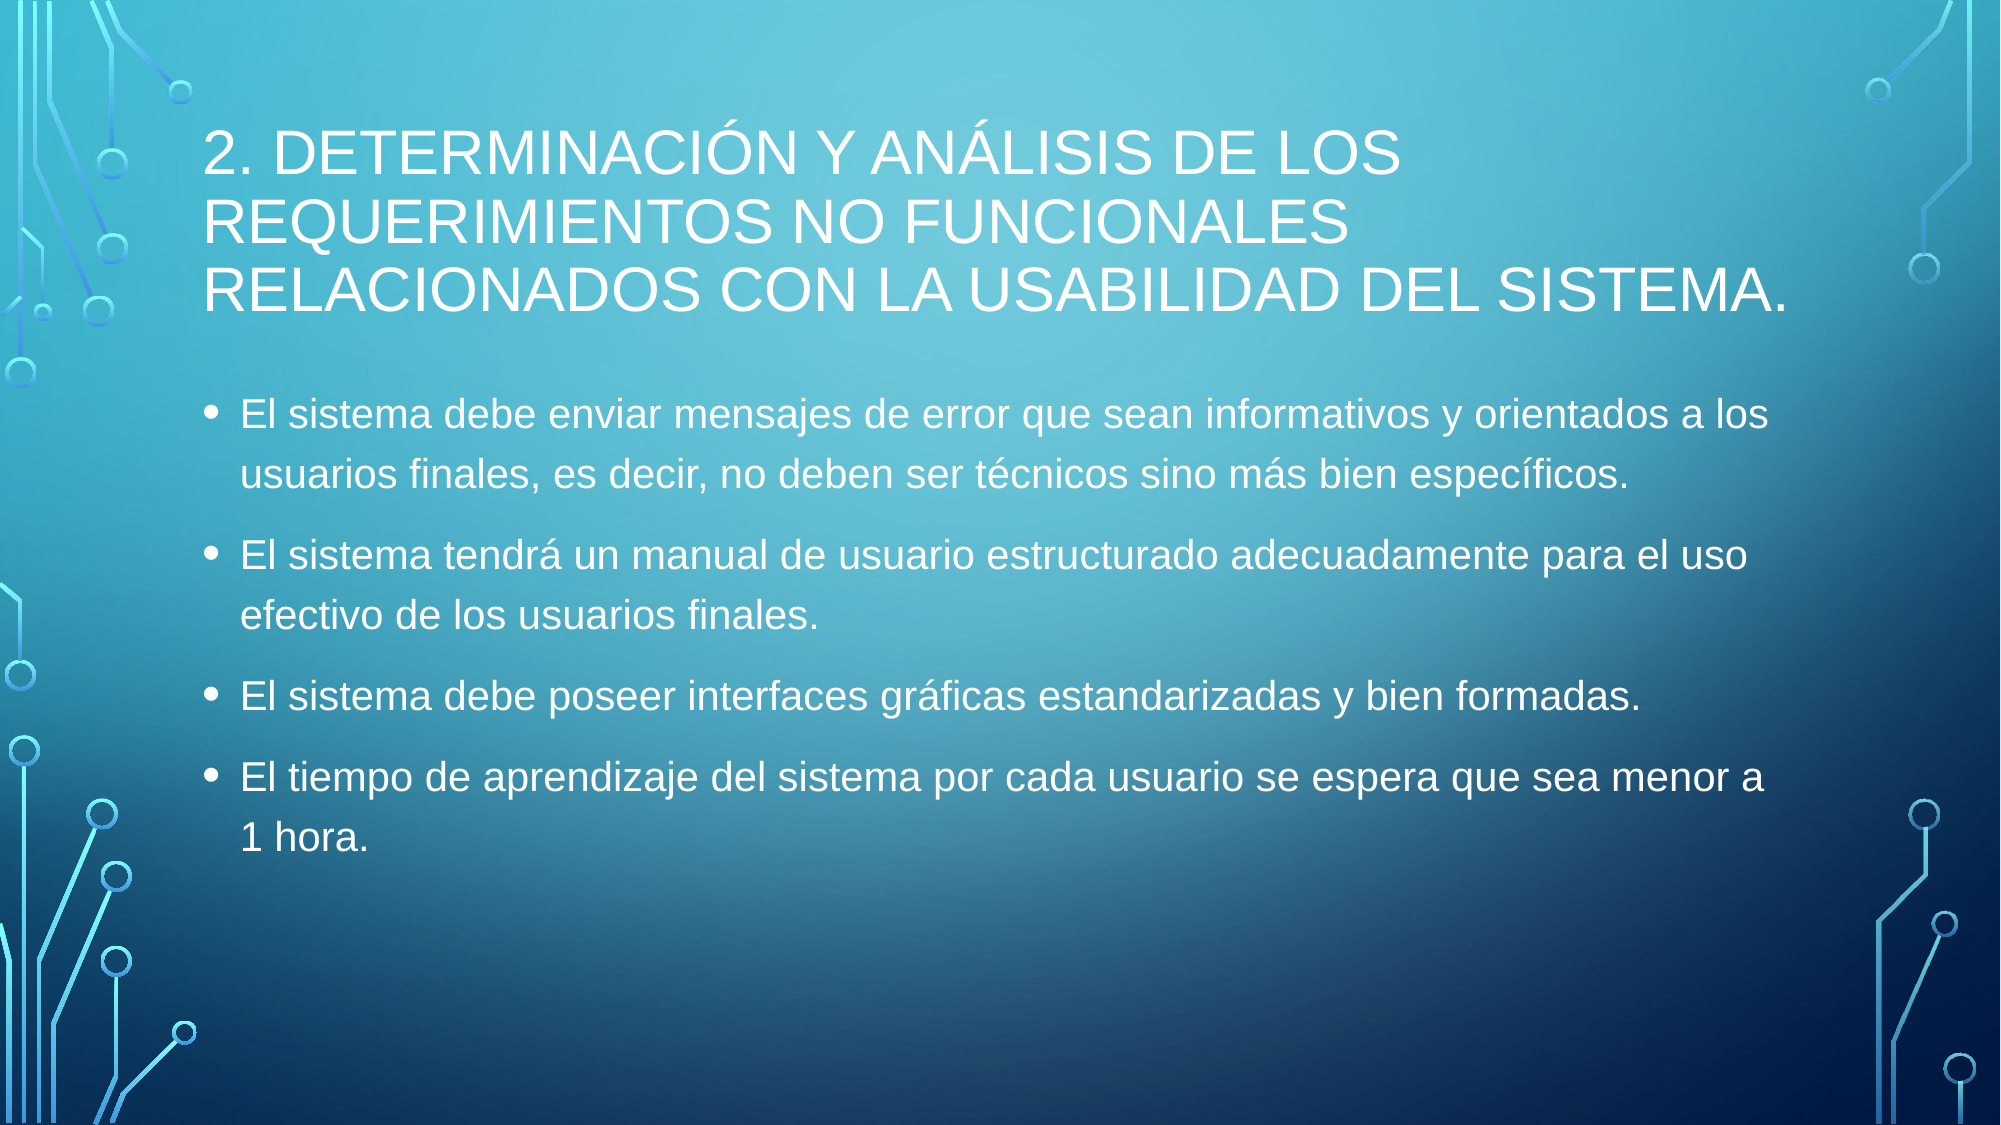

# 2. Determinación y análisis de los requerimientos no funcionales relacionados con la usabilidad del sistema.
El sistema debe enviar mensajes de error que sean informativos y orientados a los usuarios finales, es decir, no deben ser técnicos sino más bien específicos.
El sistema tendrá un manual de usuario estructurado adecuadamente para el uso efectivo de los usuarios finales.
El sistema debe poseer interfaces gráficas estandarizadas y bien formadas.
El tiempo de aprendizaje del sistema por cada usuario se espera que sea menor a 1 hora.